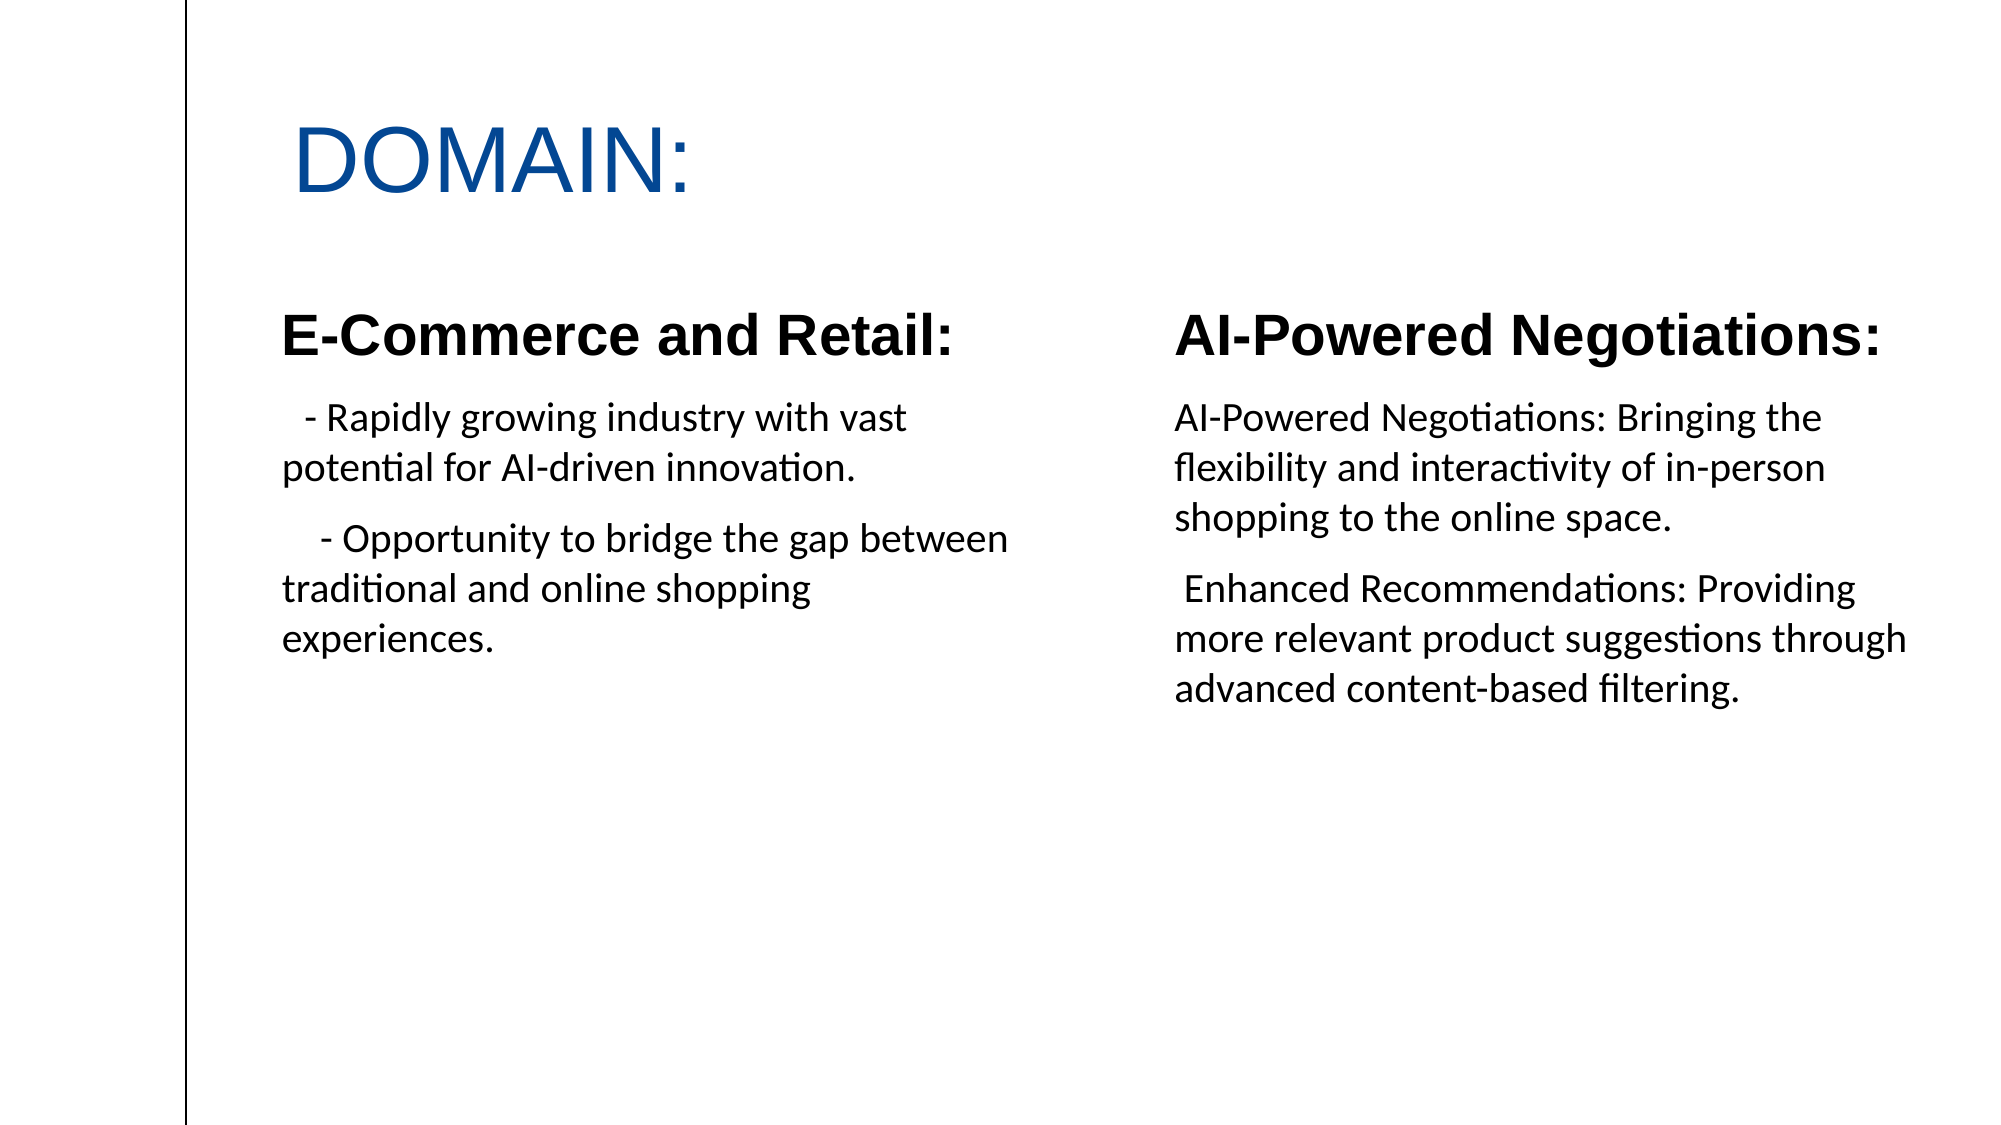

# Domain:
E-Commerce and Retail:
AI-Powered Negotiations:
   - Rapidly growing industry with vast potential for AI-driven innovation.
    - Opportunity to bridge the gap between traditional and online shopping experiences.
AI-Powered Negotiations: Bringing the flexibility and interactivity of in-person shopping to the online space.
 Enhanced Recommendations: Providing more relevant product suggestions through advanced content-based filtering.